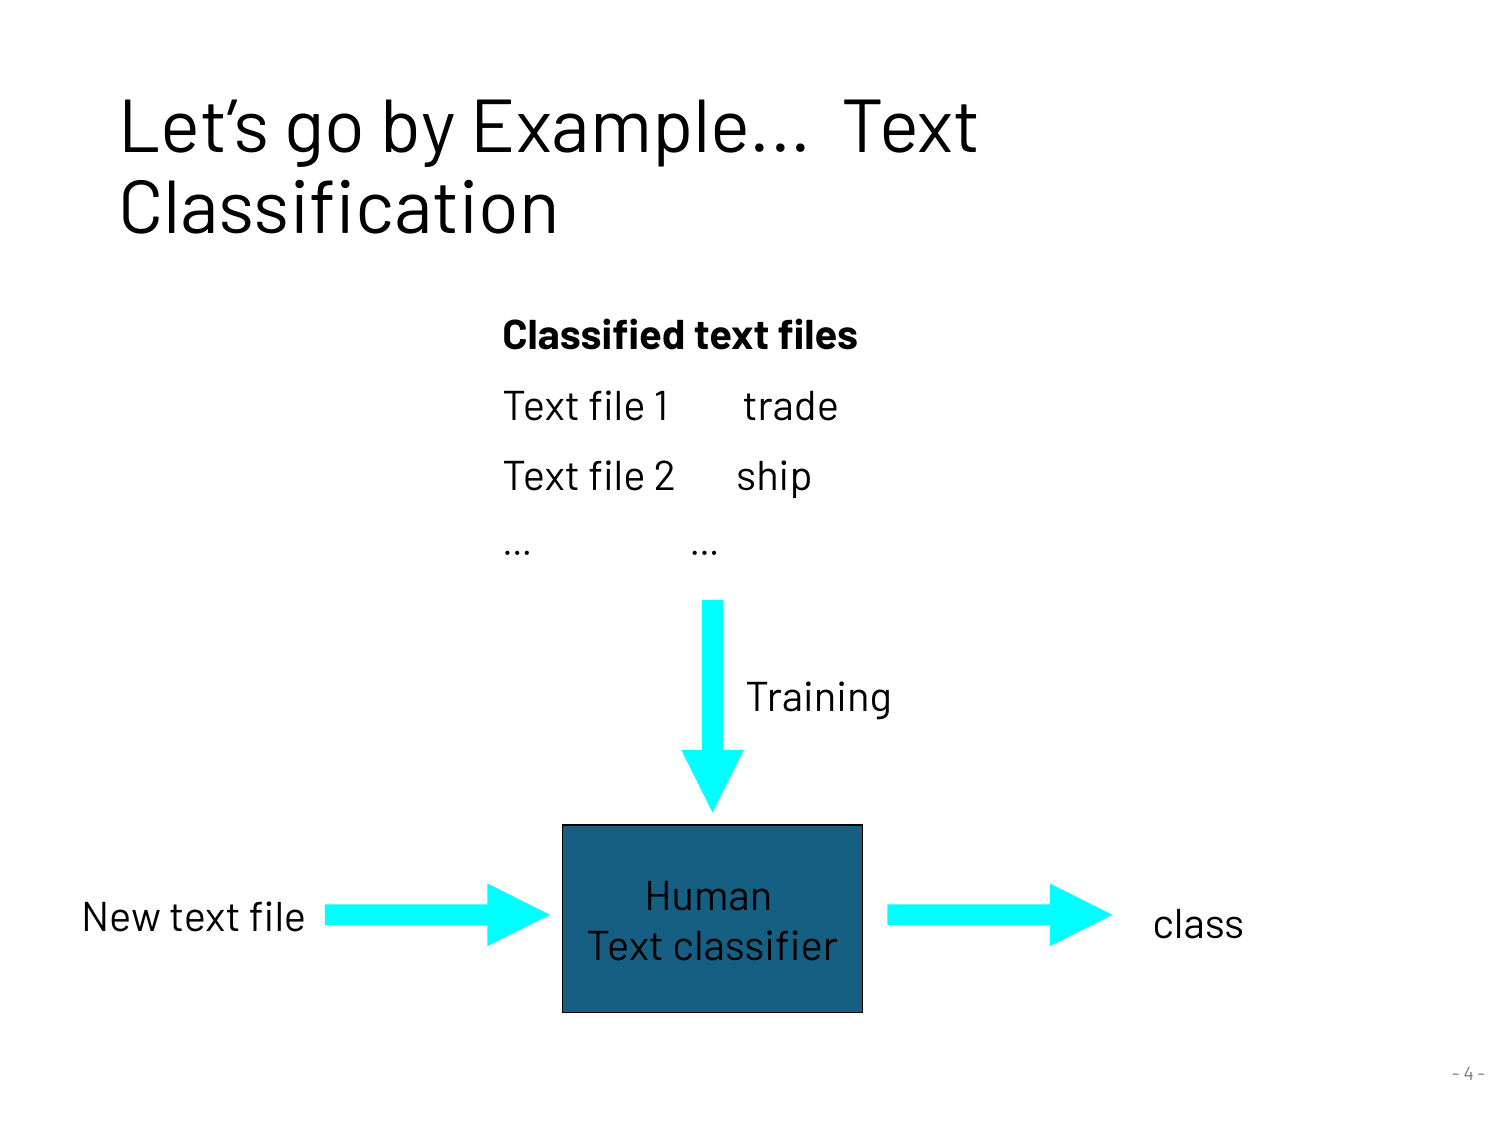

# Let’s go by Example...  Text Classification
Classified text files
Text file 1         trade
Text file 2        ship
…                     …

Training
Human
Text classifier
New text file
class

- 4 -